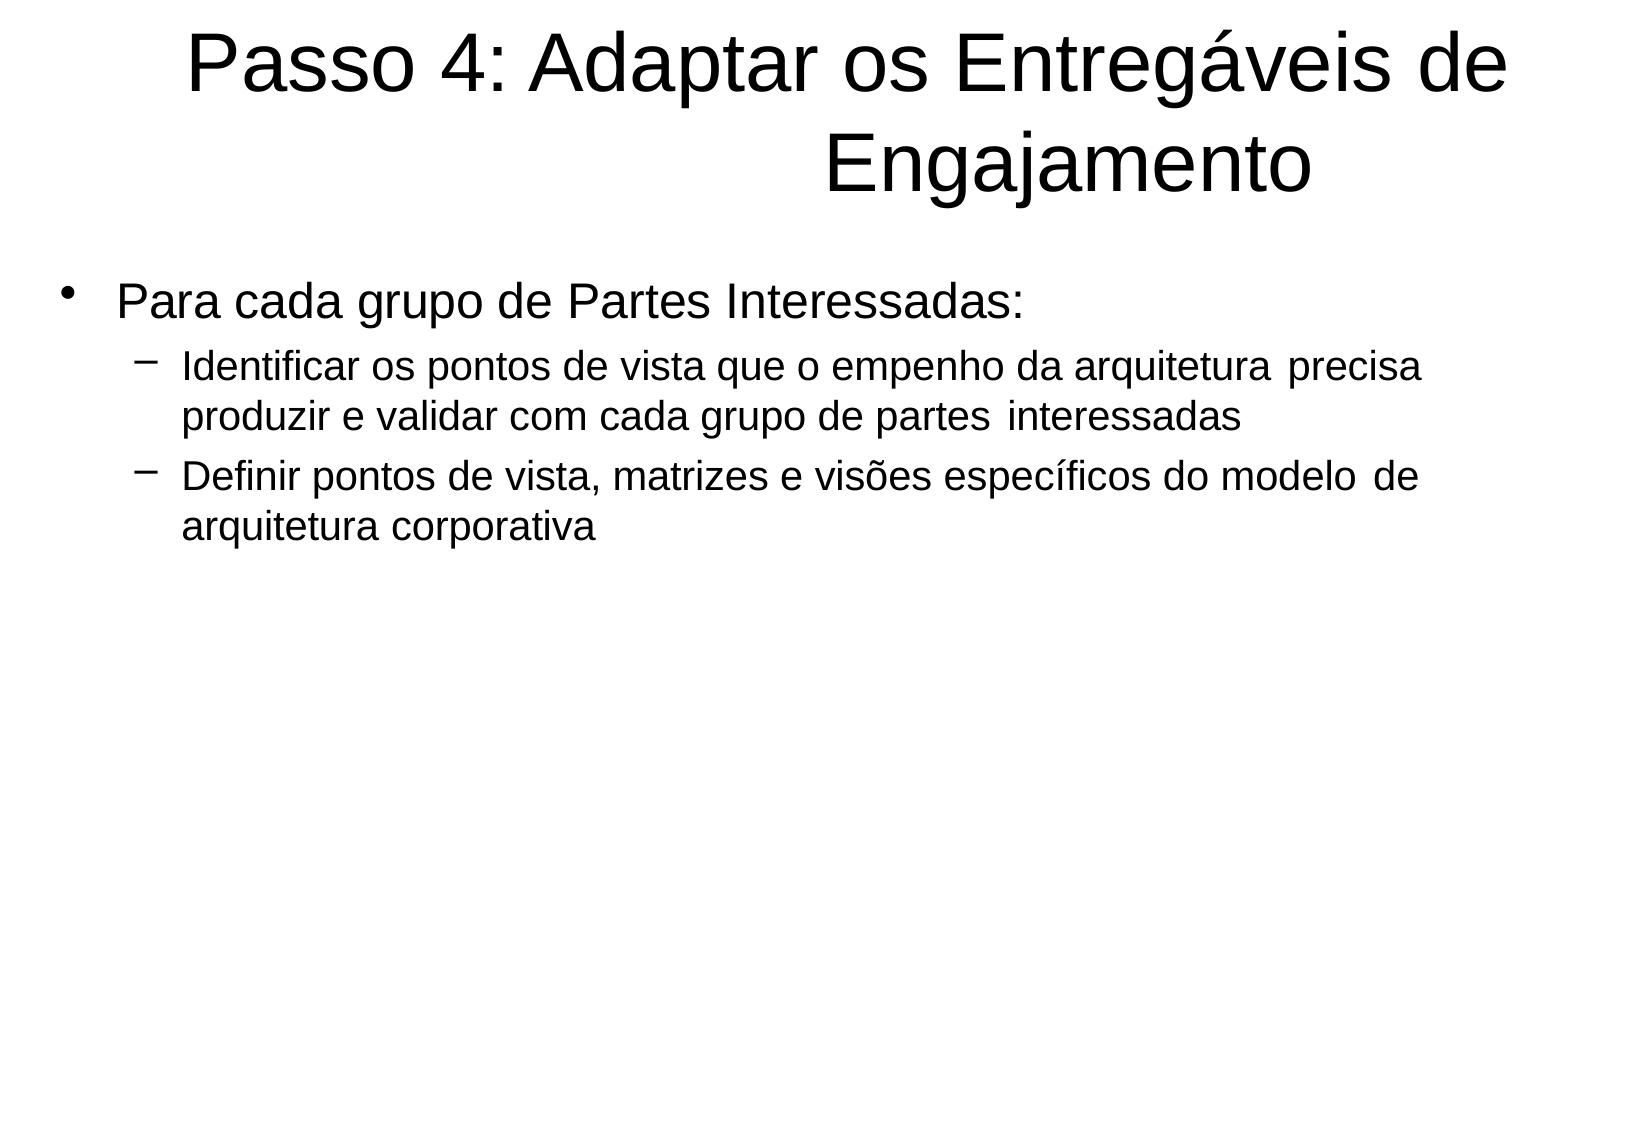

# Passo 4: Adaptar os Entregáveis de  Engajamento
Para cada grupo de Partes Interessadas:
Identificar os pontos de vista que o empenho da arquitetura precisa
produzir e validar com cada grupo de partes interessadas
Definir pontos de vista, matrizes e visões específicos do modelo de
arquitetura corporativa